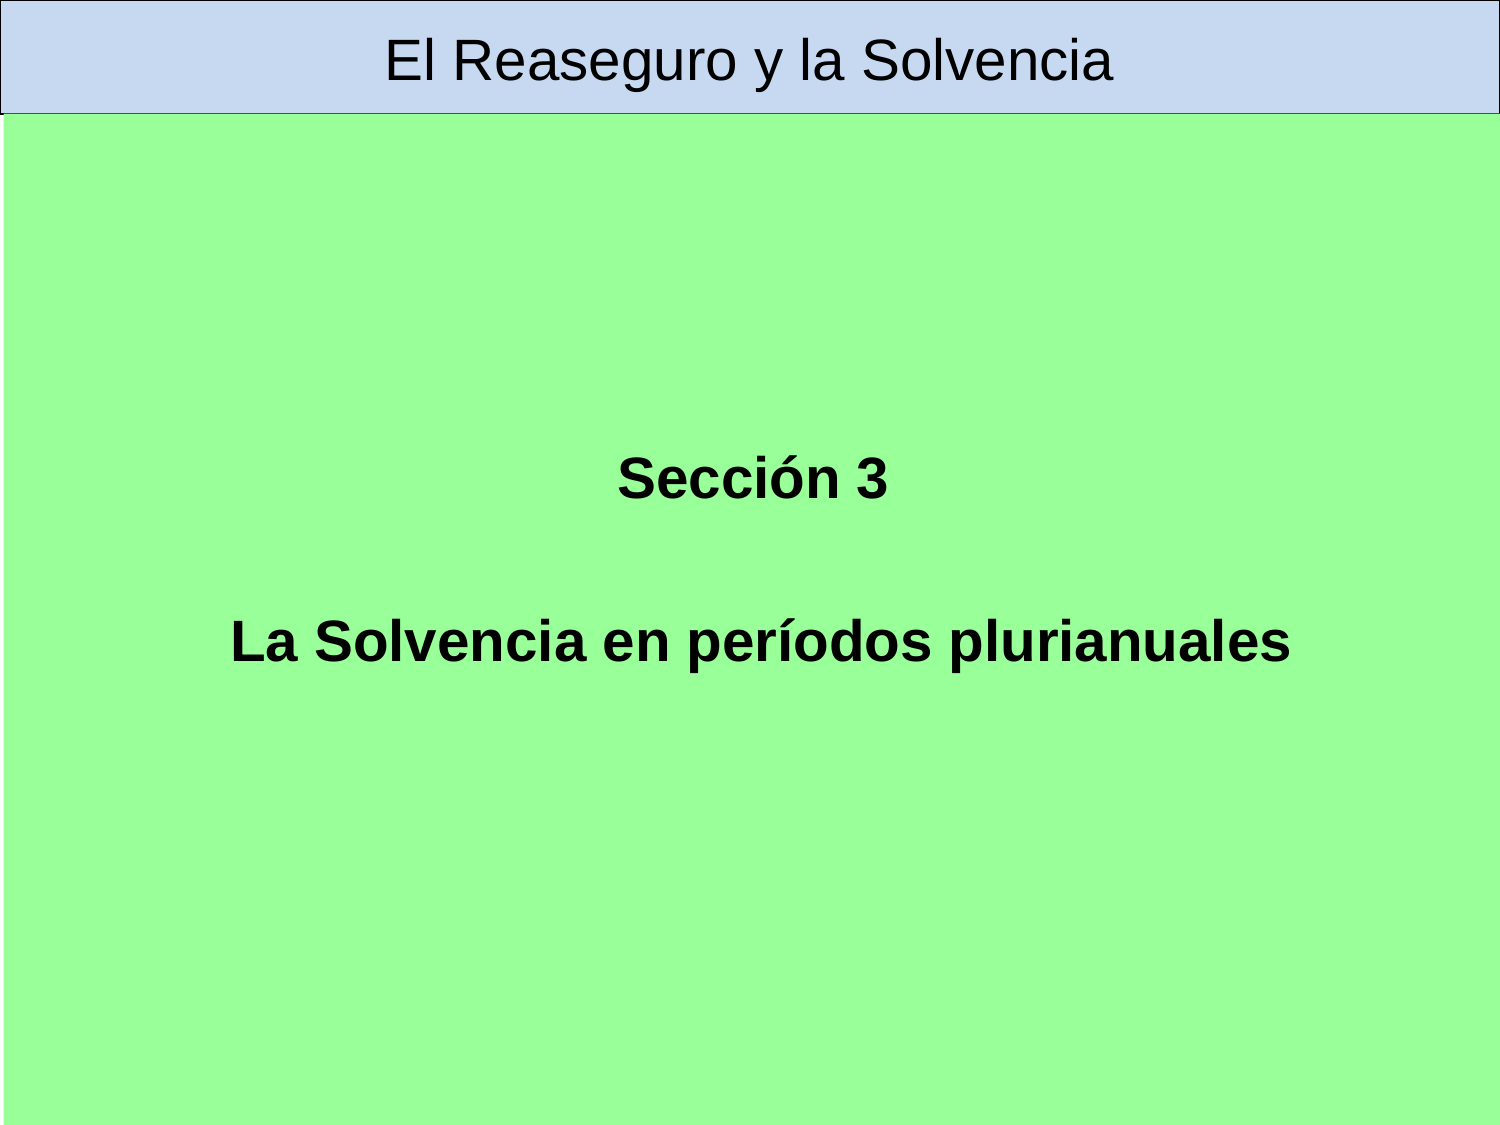

# El Reaseguro y la Solvencia

Sección 3

 La Solvencia en períodos plurianuales